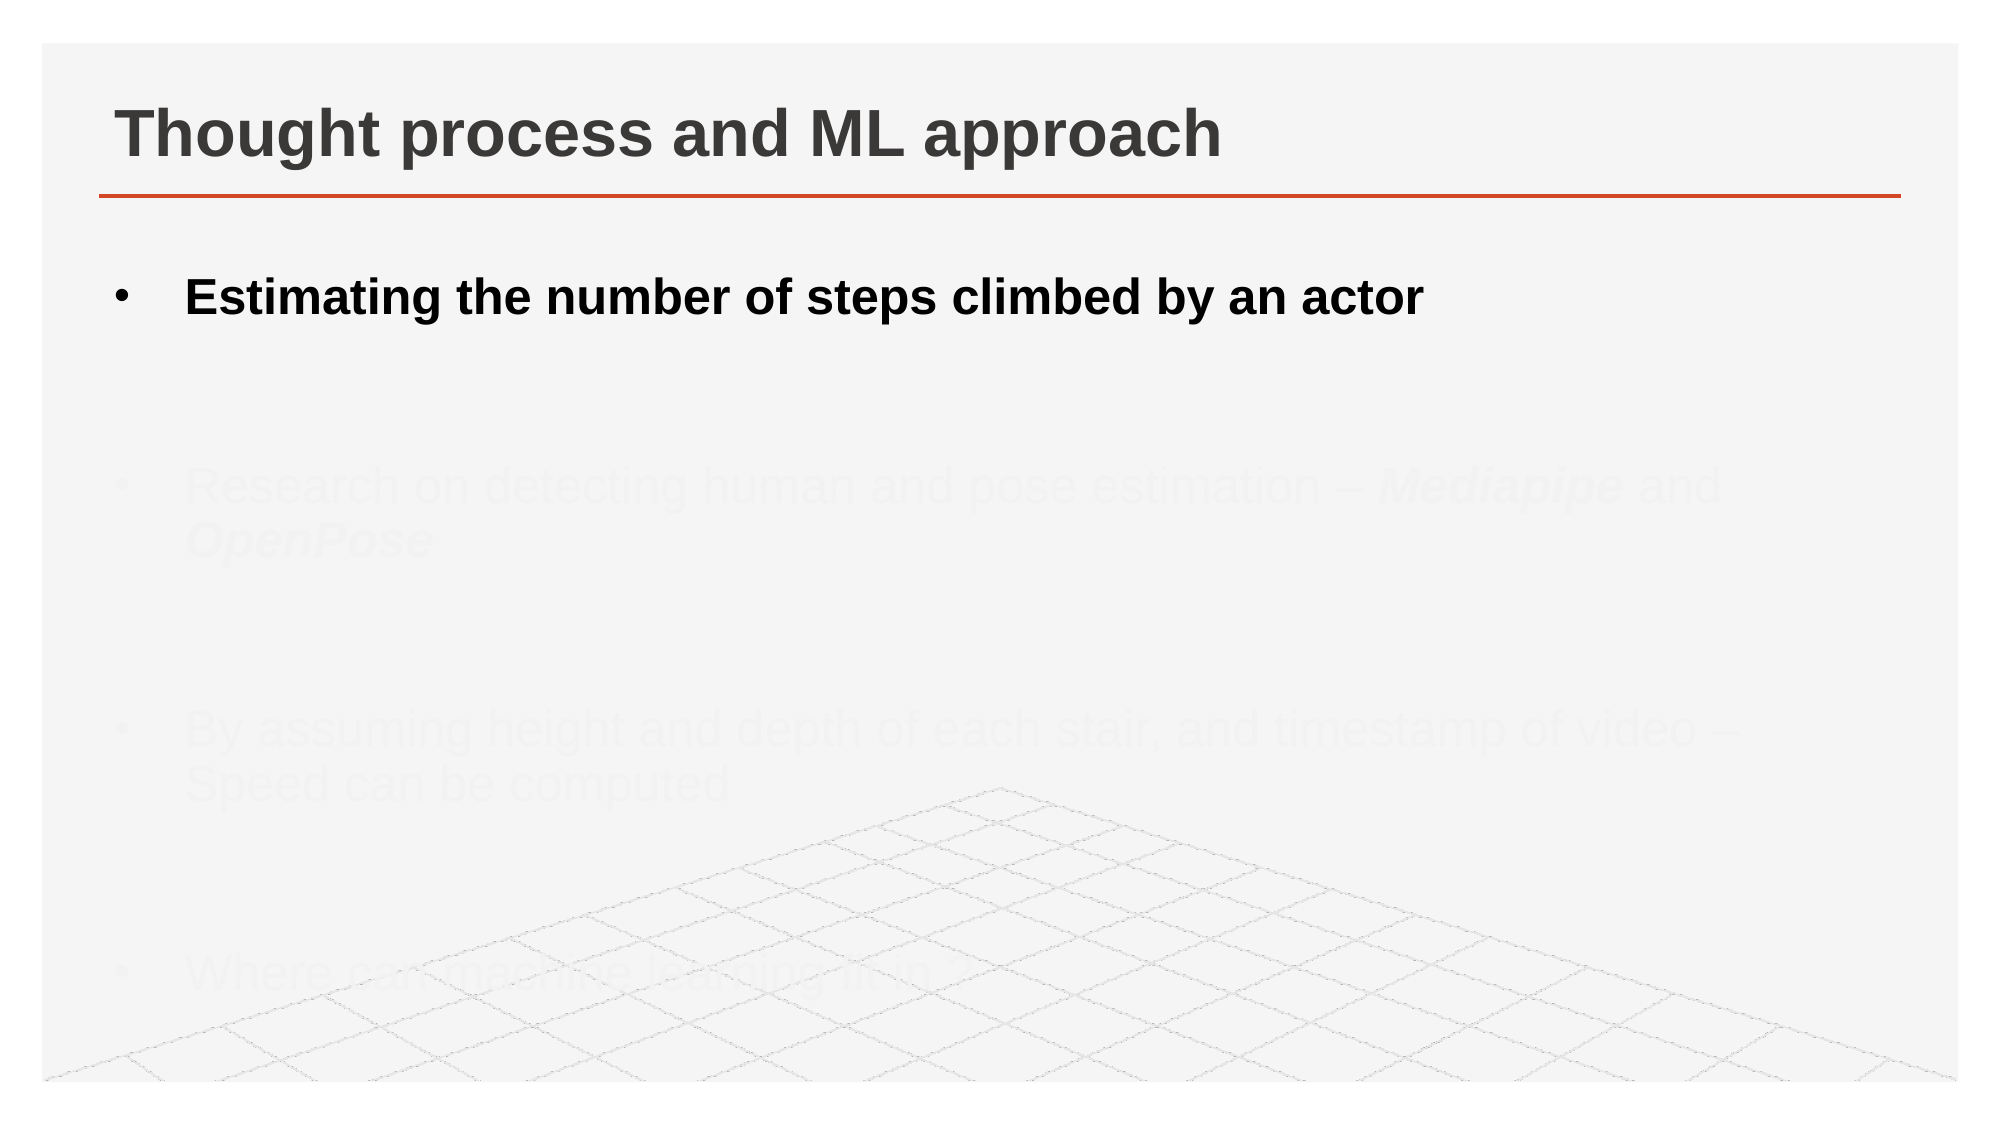

# Thought process and ML approach
Estimating the number of steps climbed by an actor

Research on detecting human and pose estimation – Mediapipe and OpenPose

By assuming height and depth of each stair, and timestamp of video – Speed can be computed

Where can machine learning fit in ?